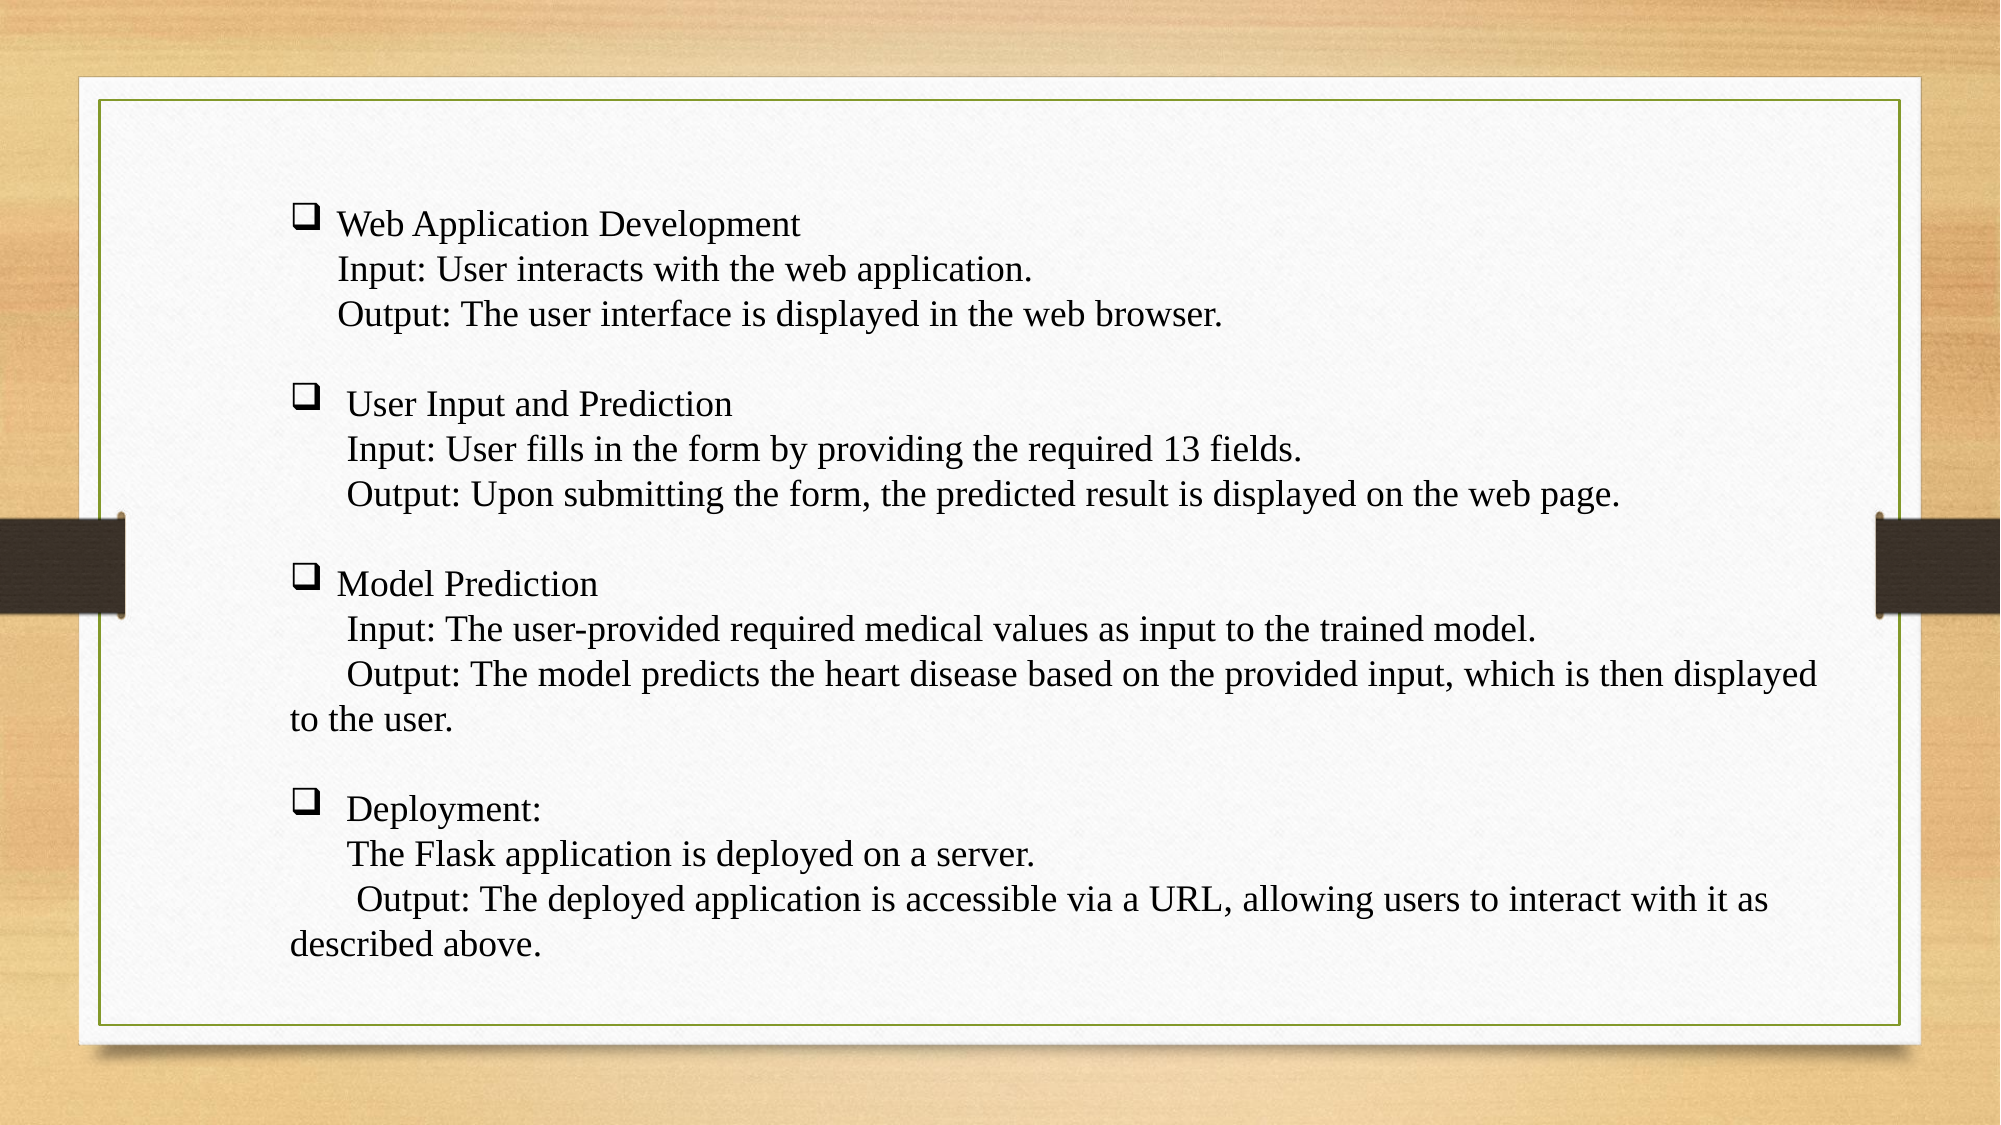

Web Application Development
     Input: User interacts with the web application.
     Output: The user interface is displayed in the web browser.

 User Input and Prediction
      Input: User fills in the form by providing the required 13 fields.
      Output: Upon submitting the form, the predicted result is displayed on the web page.

Model Prediction
      Input: The user-provided required medical values as input to the trained model.
      Output: The model predicts the heart disease based on the provided input, which is then displayed to the user.

 Deployment:
      The Flask application is deployed on a server.
       Output: The deployed application is accessible via a URL, allowing users to interact with it as described above.